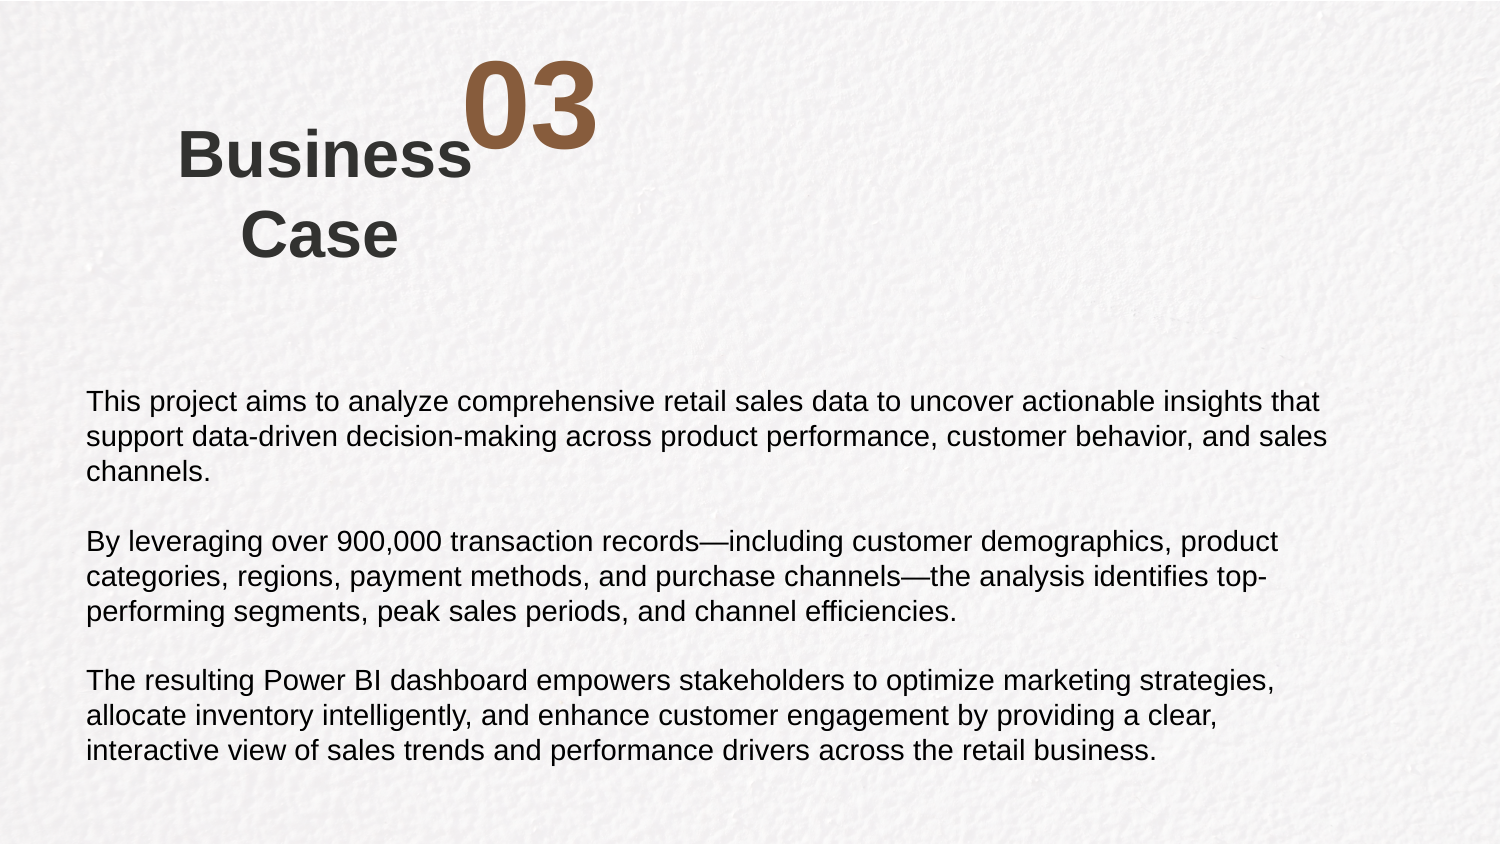

03
# Business Case
This project aims to analyze comprehensive retail sales data to uncover actionable insights that support data-driven decision-making across product performance, customer behavior, and sales channels.

By leveraging over 900,000 transaction records—including customer demographics, product categories, regions, payment methods, and purchase channels—the analysis identifies top-performing segments, peak sales periods, and channel efficiencies.

The resulting Power BI dashboard empowers stakeholders to optimize marketing strategies, allocate inventory intelligently, and enhance customer engagement by providing a clear, interactive view of sales trends and performance drivers across the retail business.